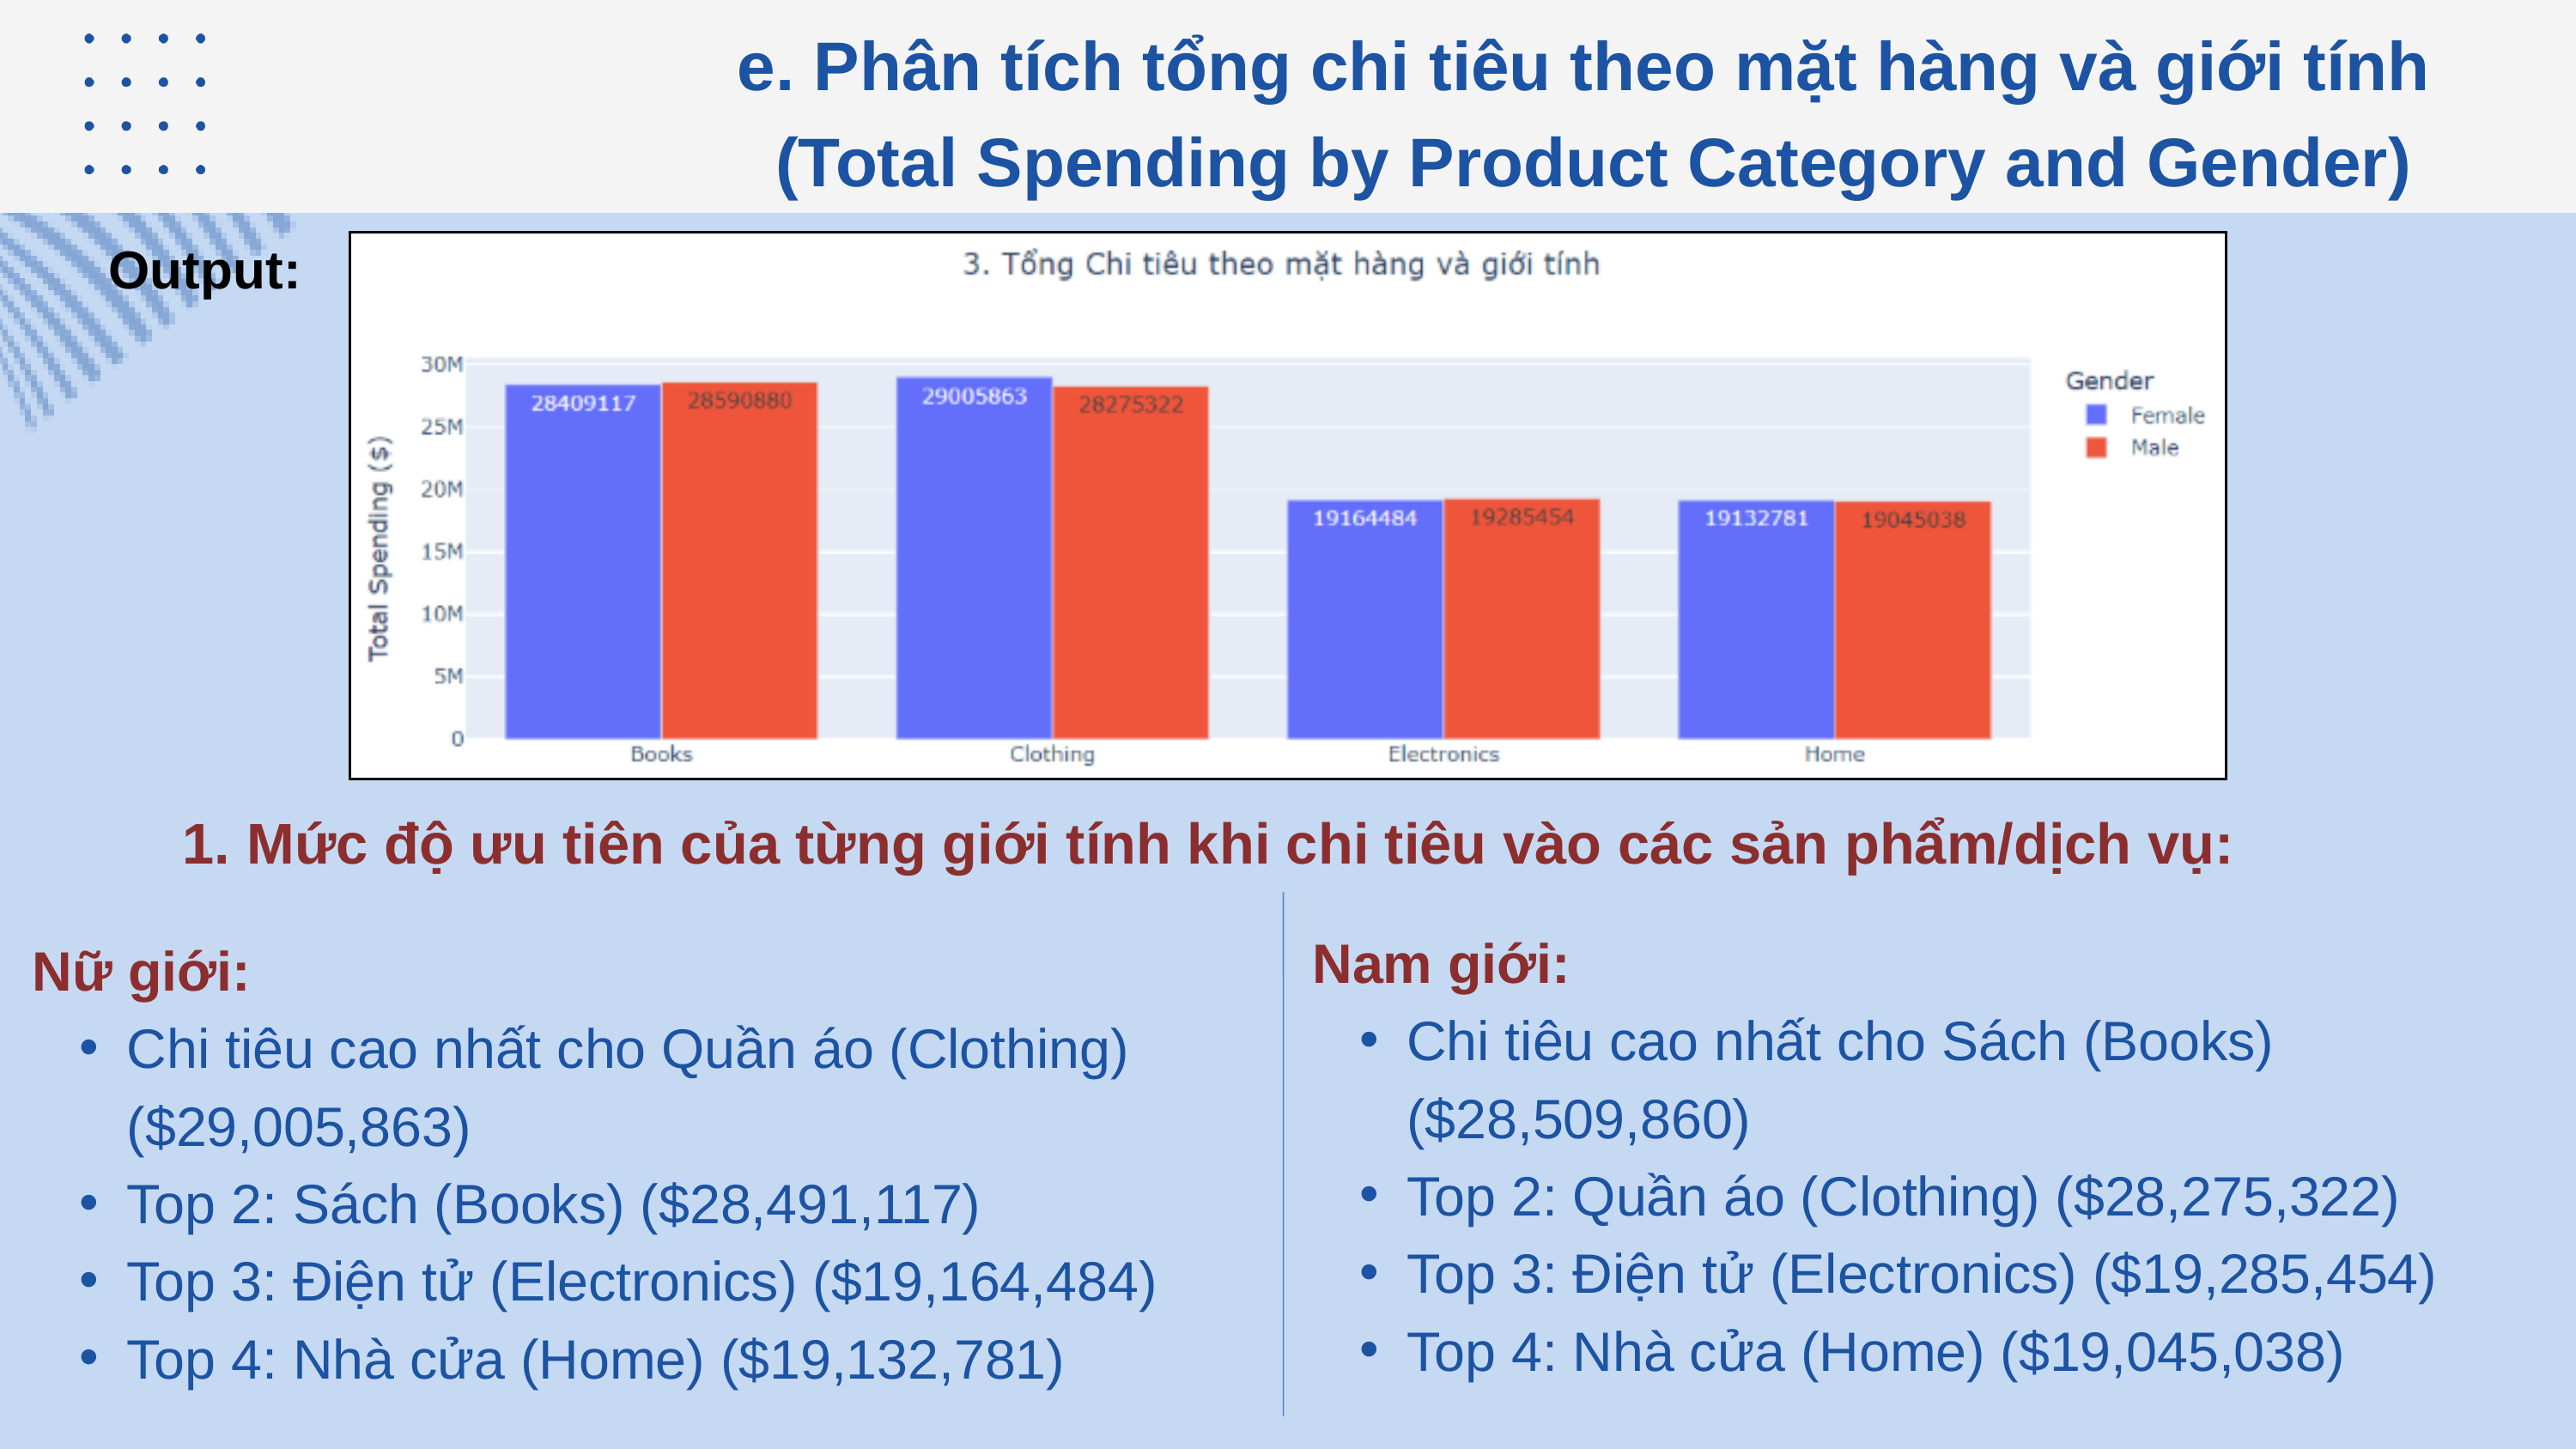

e. Phân tích tổng chi tiêu theo mặt hàng và giới tính
(Total Spending by Product Category and Gender)

Output:

 Mức độ ưu tiên của từng giới tính khi chi tiêu vào các sản phẩm/dịch vụ:

Nam giới:
Chi tiêu cao nhất cho Sách (Books) ($28,509,860)
Top 2: Quần áo (Clothing) ($28,275,322)
Top 3: Điện tử (Electronics) ($19,285,454)
Top 4: Nhà cửa (Home) ($19,045,038)

Nữ giới:
Chi tiêu cao nhất cho Quần áo (Clothing) ($29,005,863)
Top 2: Sách (Books) ($28,491,117)
Top 3: Điện tử (Electronics) ($19,164,484)
Top 4: Nhà cửa (Home) ($19,132,781)